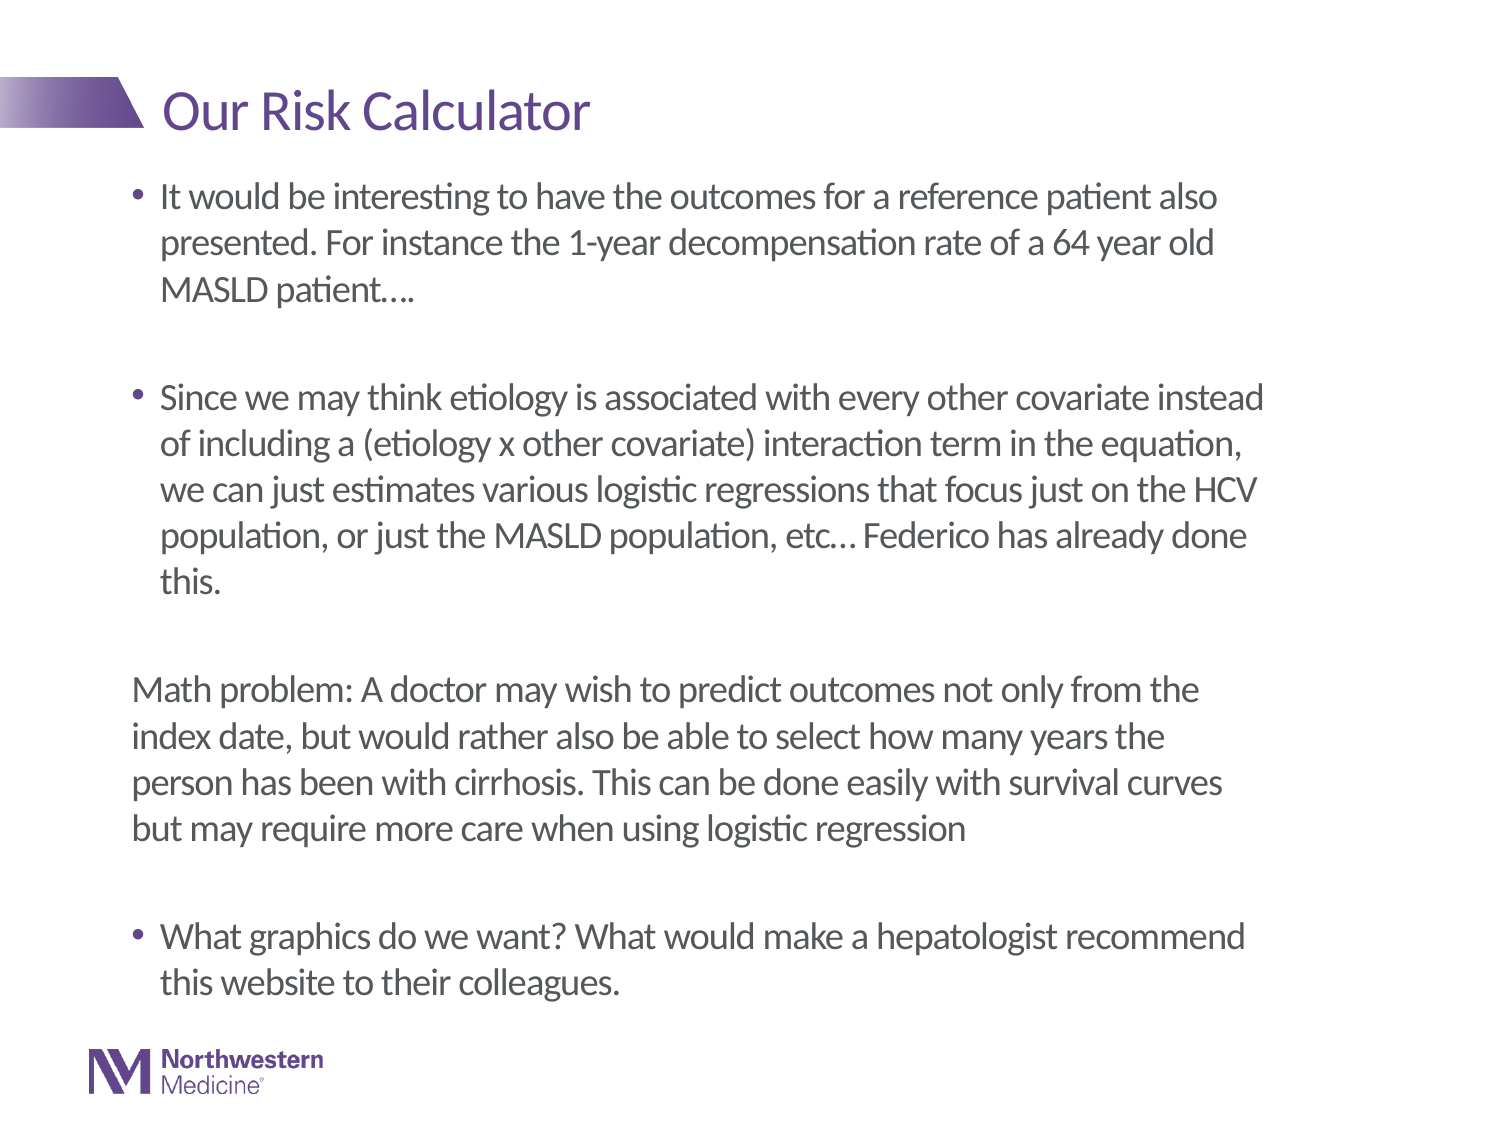

# Our Risk Calculator
It would be interesting to have the outcomes for a reference patient also presented. For instance the 1-year decompensation rate of a 64 year old MASLD patient….

Since we may think etiology is associated with every other covariate instead of including a (etiology x other covariate) interaction term in the equation, we can just estimates various logistic regressions that focus just on the HCV population, or just the MASLD population, etc… Federico has already done this.

Math problem: A doctor may wish to predict outcomes not only from the index date, but would rather also be able to select how many years the person has been with cirrhosis. This can be done easily with survival curves but may require more care when using logistic regression

What graphics do we want? What would make a hepatologist recommend this website to their colleagues.